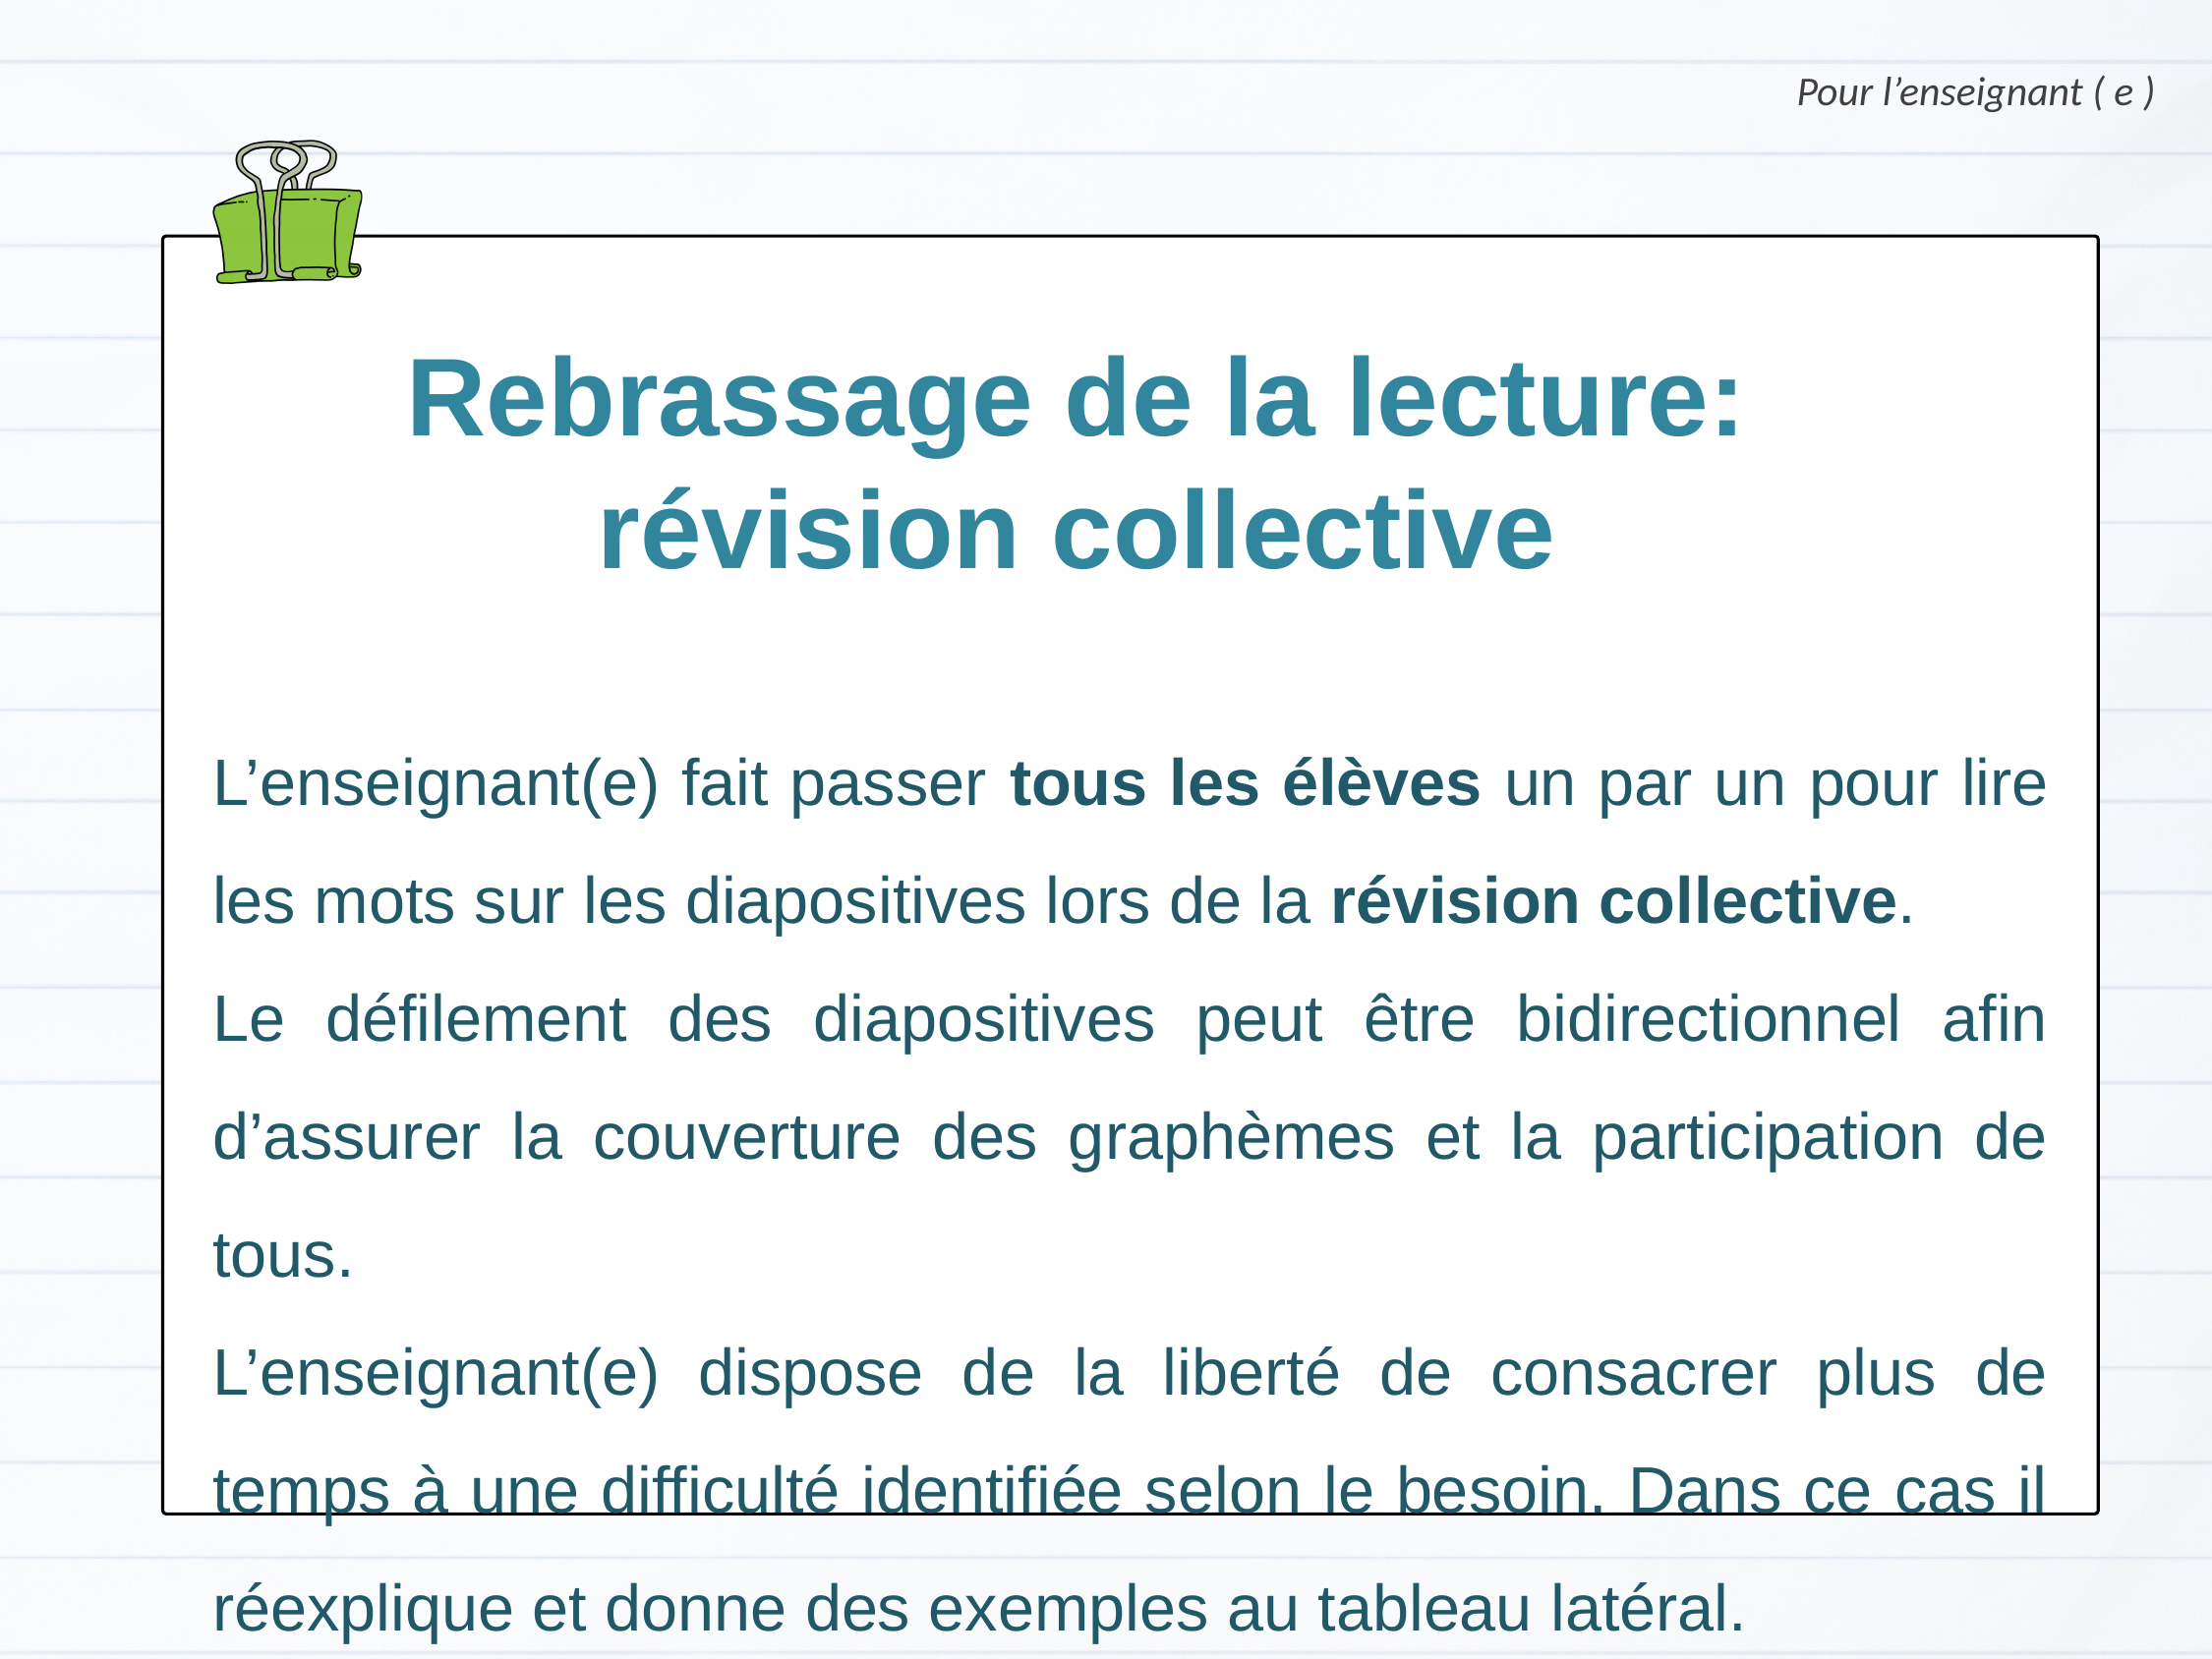

Pour l’enseignant ( e )

Rebrassage de la lecture: révision collective

L’enseignant(e) fait passer tous les élèves un par un pour lire les mots sur les diapositives lors de la révision collective.
Le défilement des diapositives peut être bidirectionnel afin d’assurer la couverture des graphèmes et la participation de tous.
L’enseignant(e) dispose de la liberté de consacrer plus de temps à une difficulté identifiée selon le besoin. Dans ce cas il réexplique et donne des exemples au tableau latéral.

Version provisoire pour la formation des enseignants